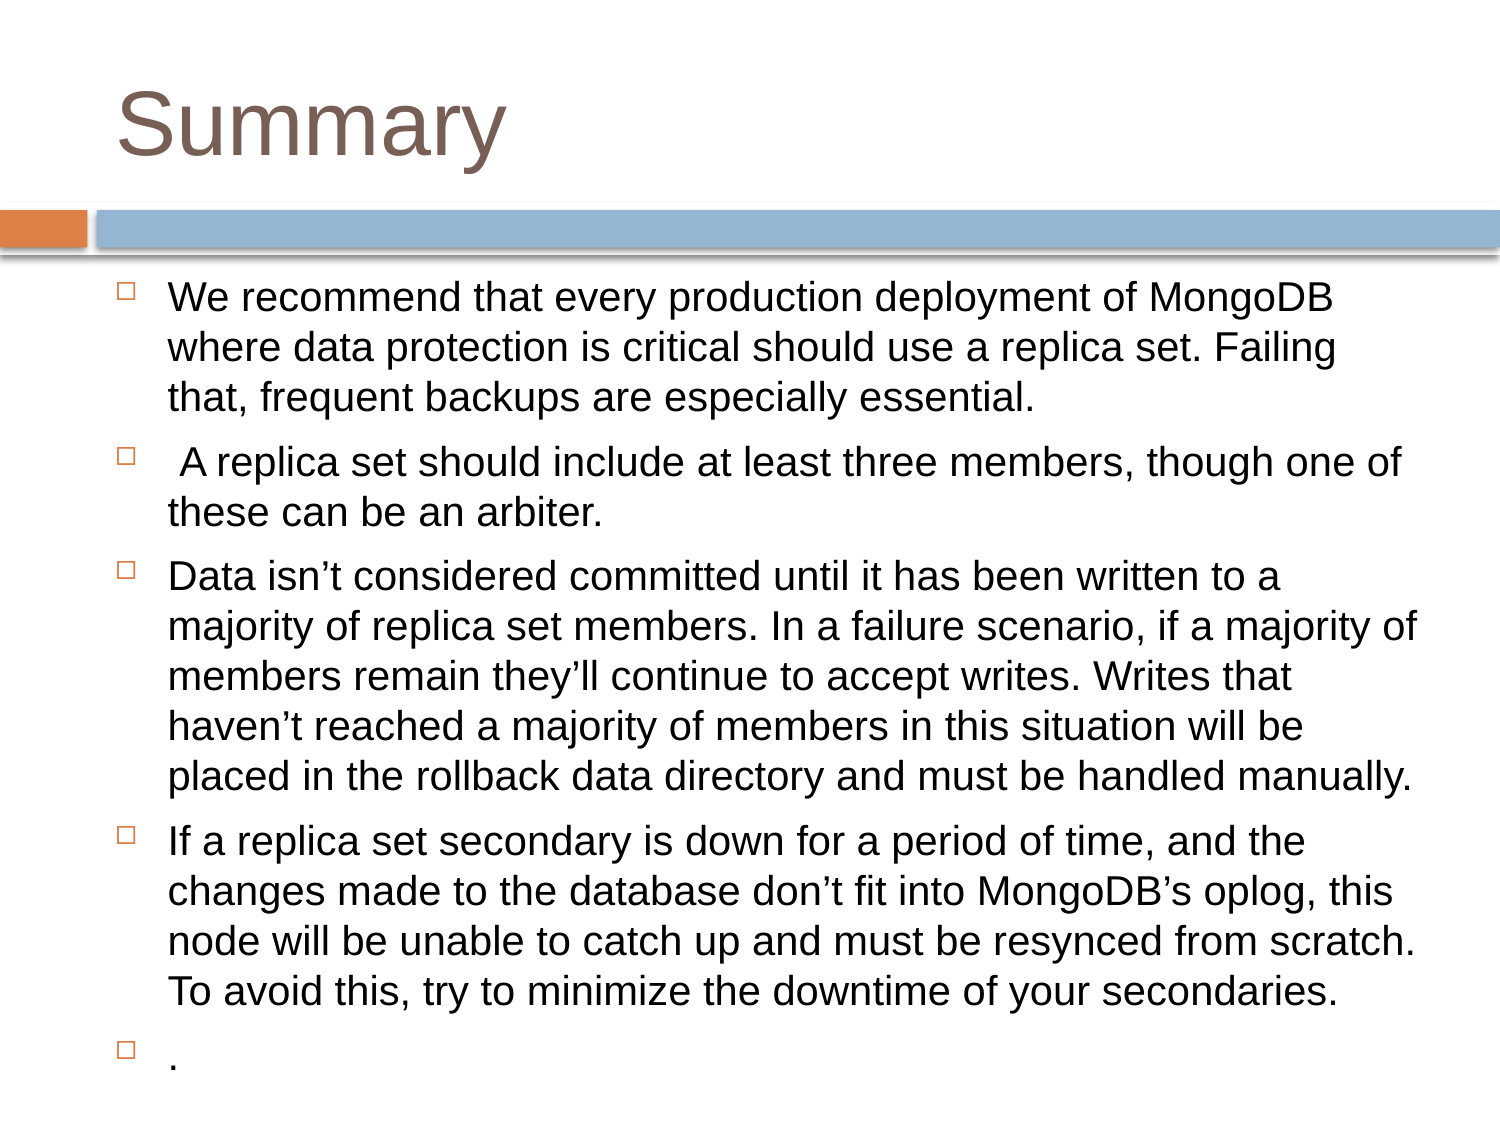

# Summary
We recommend that every production deployment of MongoDB where data protection is critical should use a replica set. Failing that, frequent backups are especially essential.
 A replica set should include at least three members, though one of these can be an arbiter.
Data isn’t considered committed until it has been written to a majority of replica set members. In a failure scenario, if a majority of members remain they’ll continue to accept writes. Writes that haven’t reached a majority of members in this situation will be placed in the rollback data directory and must be handled manually.
If a replica set secondary is down for a period of time, and the changes made to the database don’t fit into MongoDB’s oplog, this node will be unable to catch up and must be resynced from scratch. To avoid this, try to minimize the downtime of your secondaries.
.